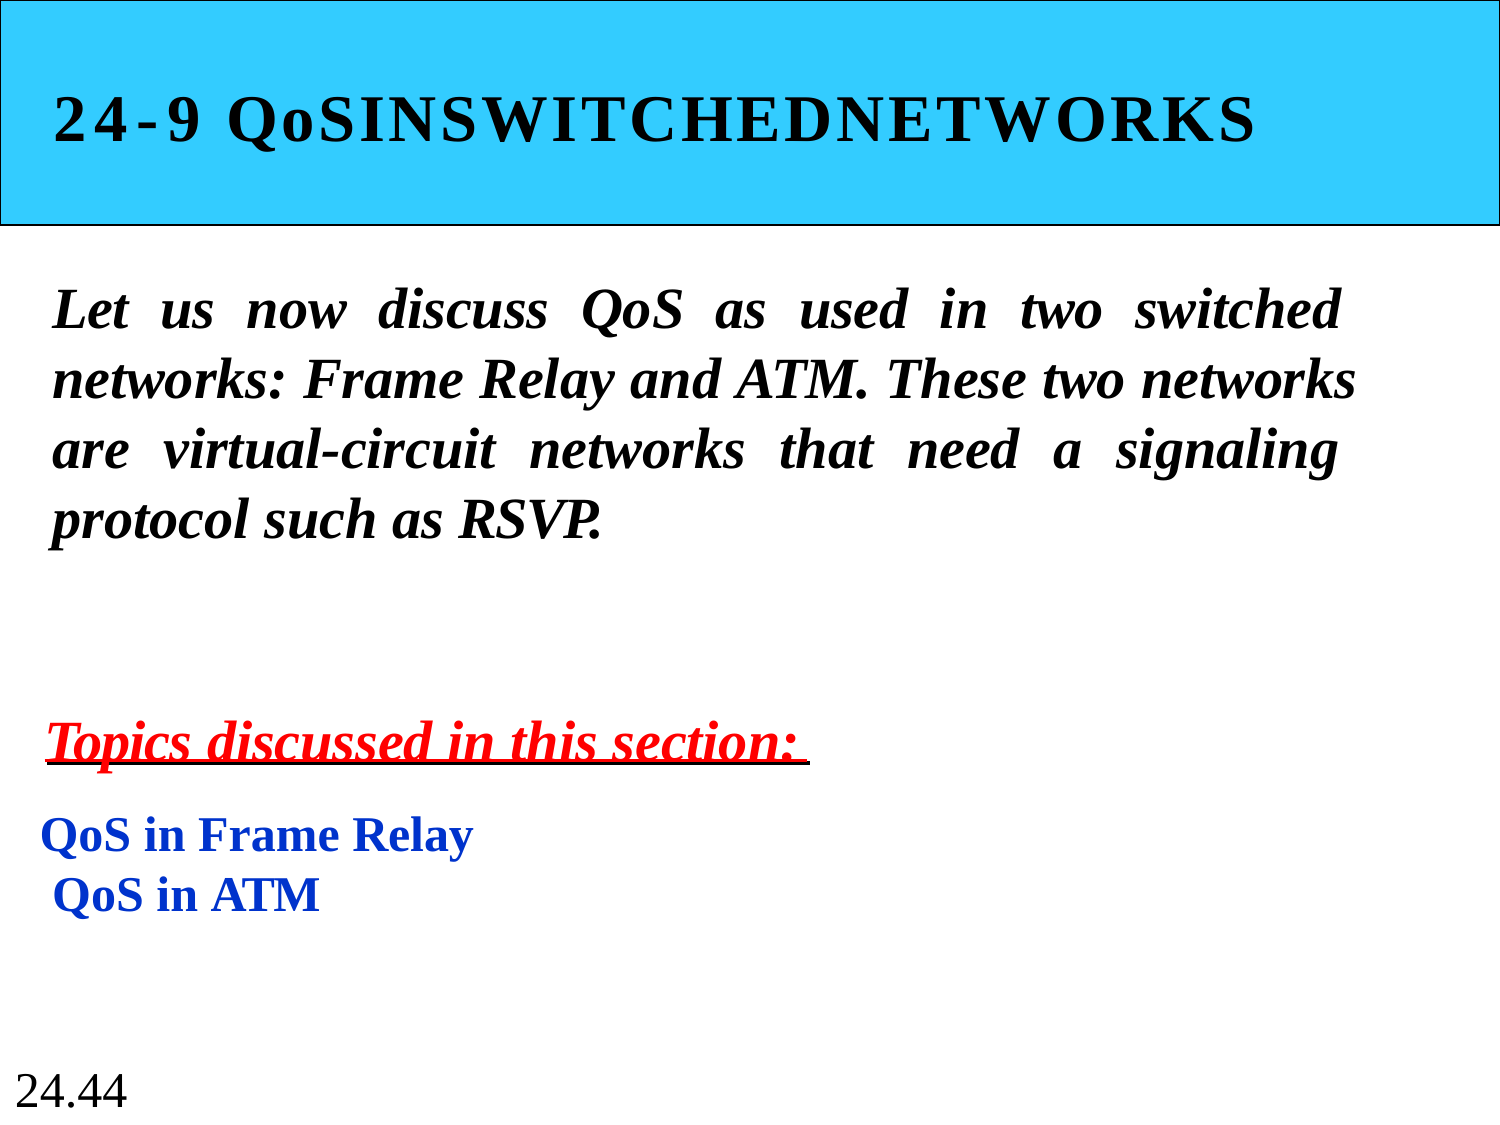

# 24-9 QoSINSWITCHEDNETWORKS
Let us now discuss QoS as used in two switched  networks: Frame Relay and ATM. These two networks  are virtual-circuit networks that need a signaling  protocol such as RSVP.

Topics discussed in this section:
QoS in Frame Relay  QoS in ATM

24.44